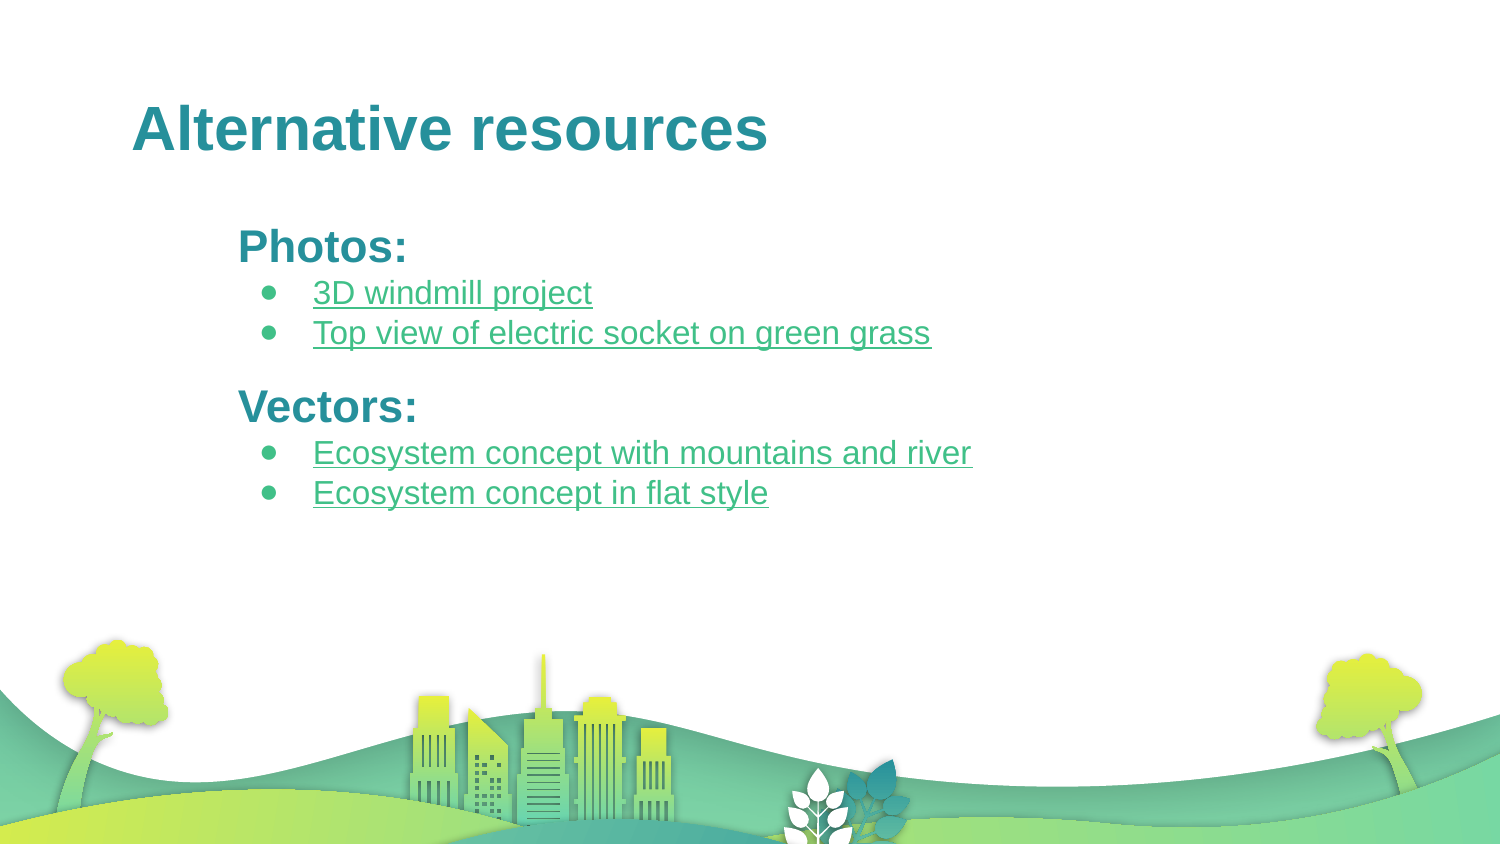

# Alternative resources
Photos:
3D windmill project
Top view of electric socket on green grass

Vectors:
Ecosystem concept with mountains and river
Ecosystem concept in flat style